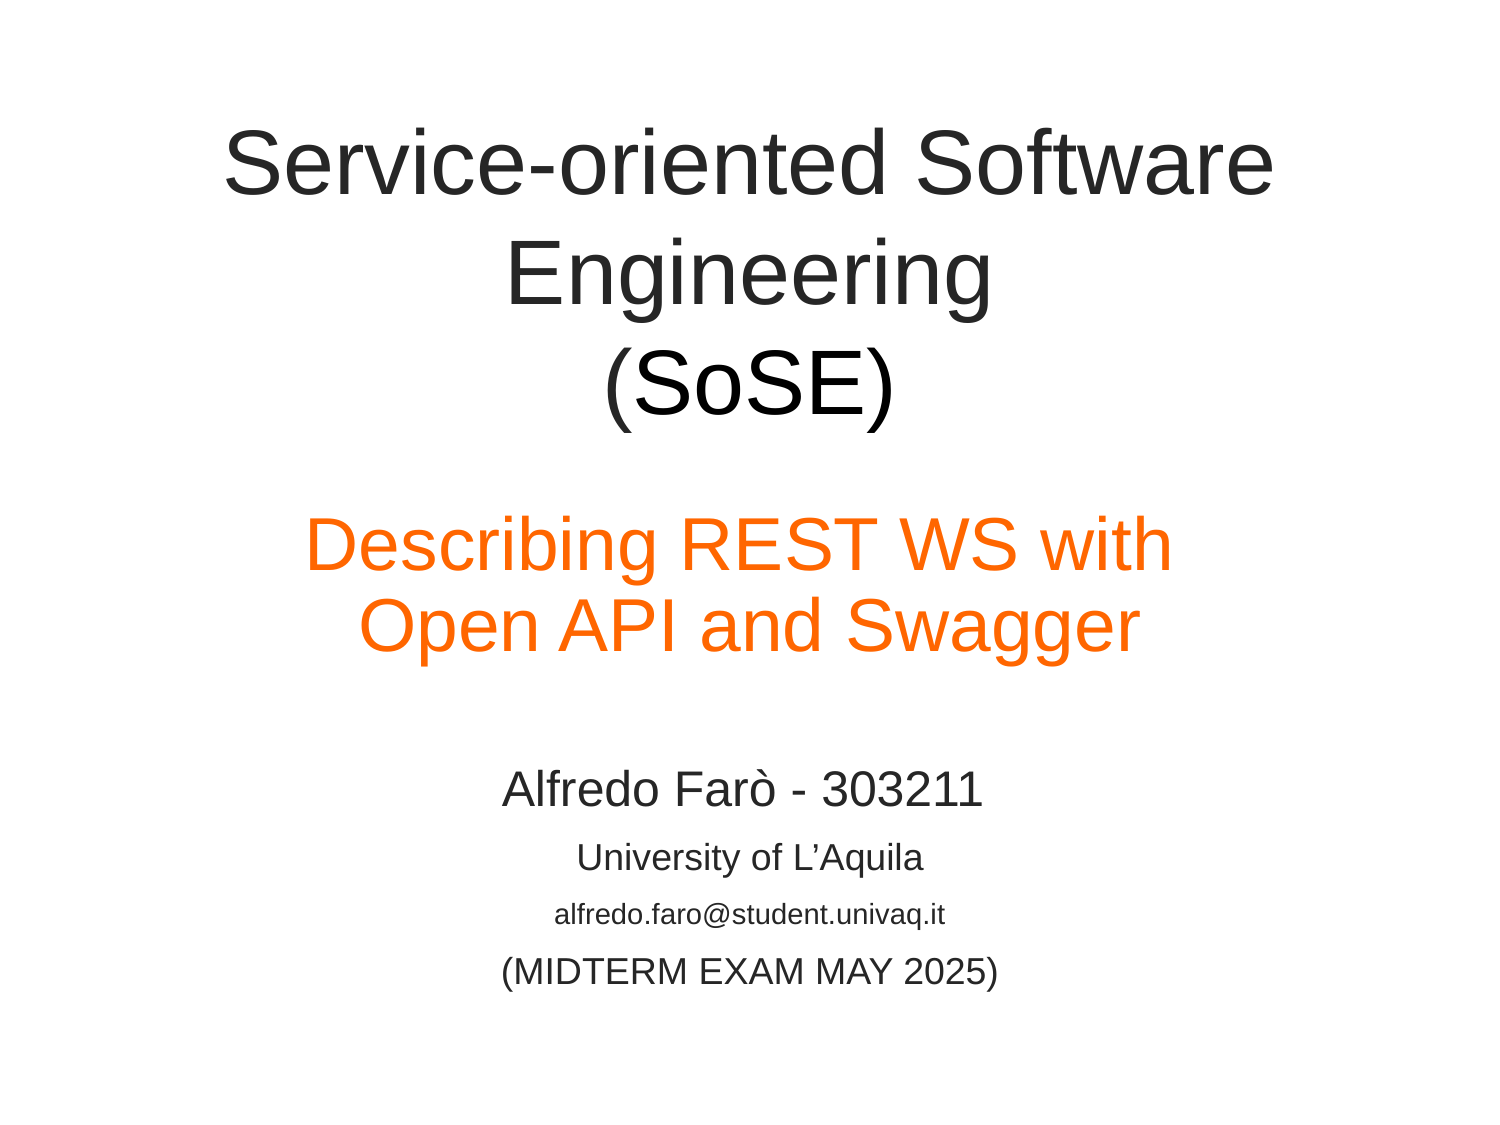

# Service-oriented Software Engineering (SoSE)
Describing REST WS with
Open API and Swagger

Alfredo Farò - 303211
University of L’Aquila
alfredo.faro@student.univaq.it
(MIDTERM EXAM MAY 2025)